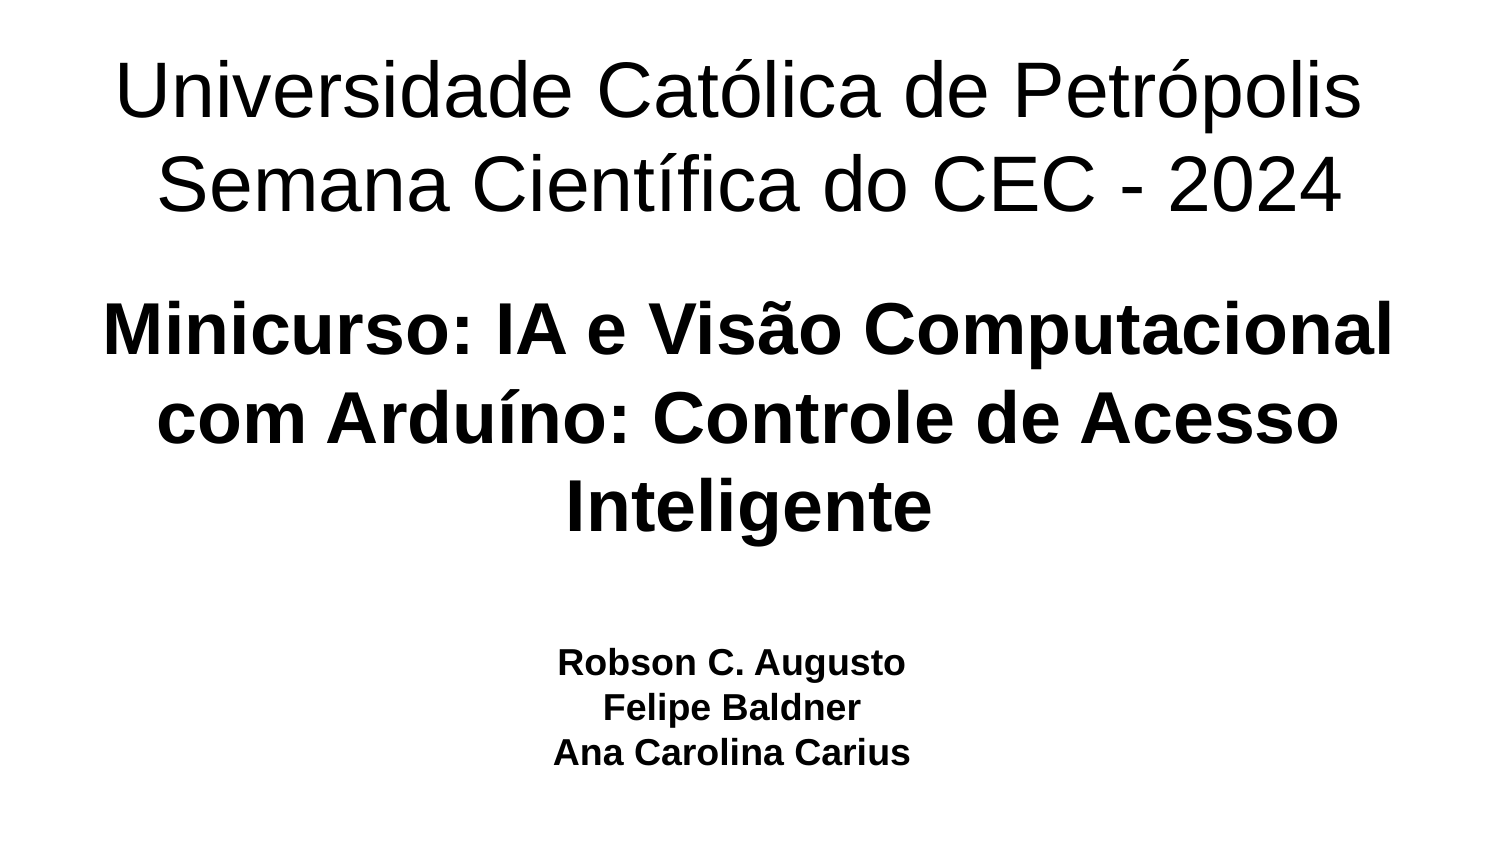

# Universidade Católica de Petrópolis
Semana Científica do CEC - 2024
Minicurso: IA e Visão Computacional com Arduíno: Controle de Acesso Inteligente

Robson C. Augusto
Felipe Baldner
Ana Carolina Carius